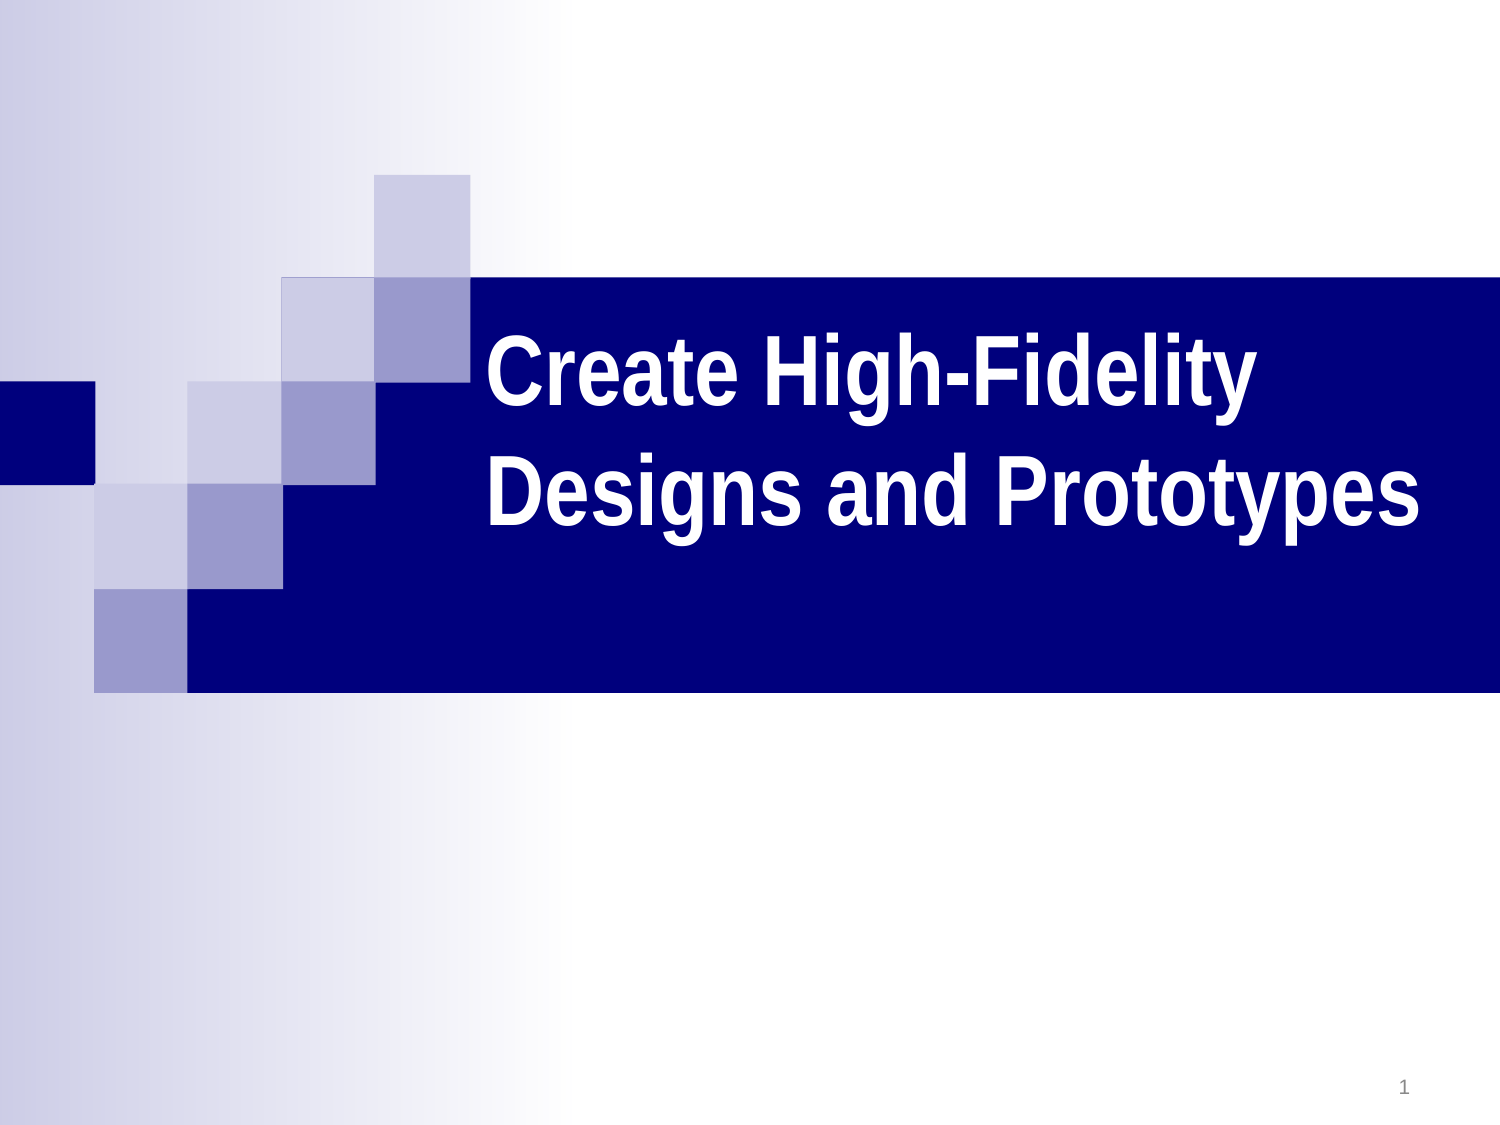

# Create High-Fidelity Designs and Prototypes

1